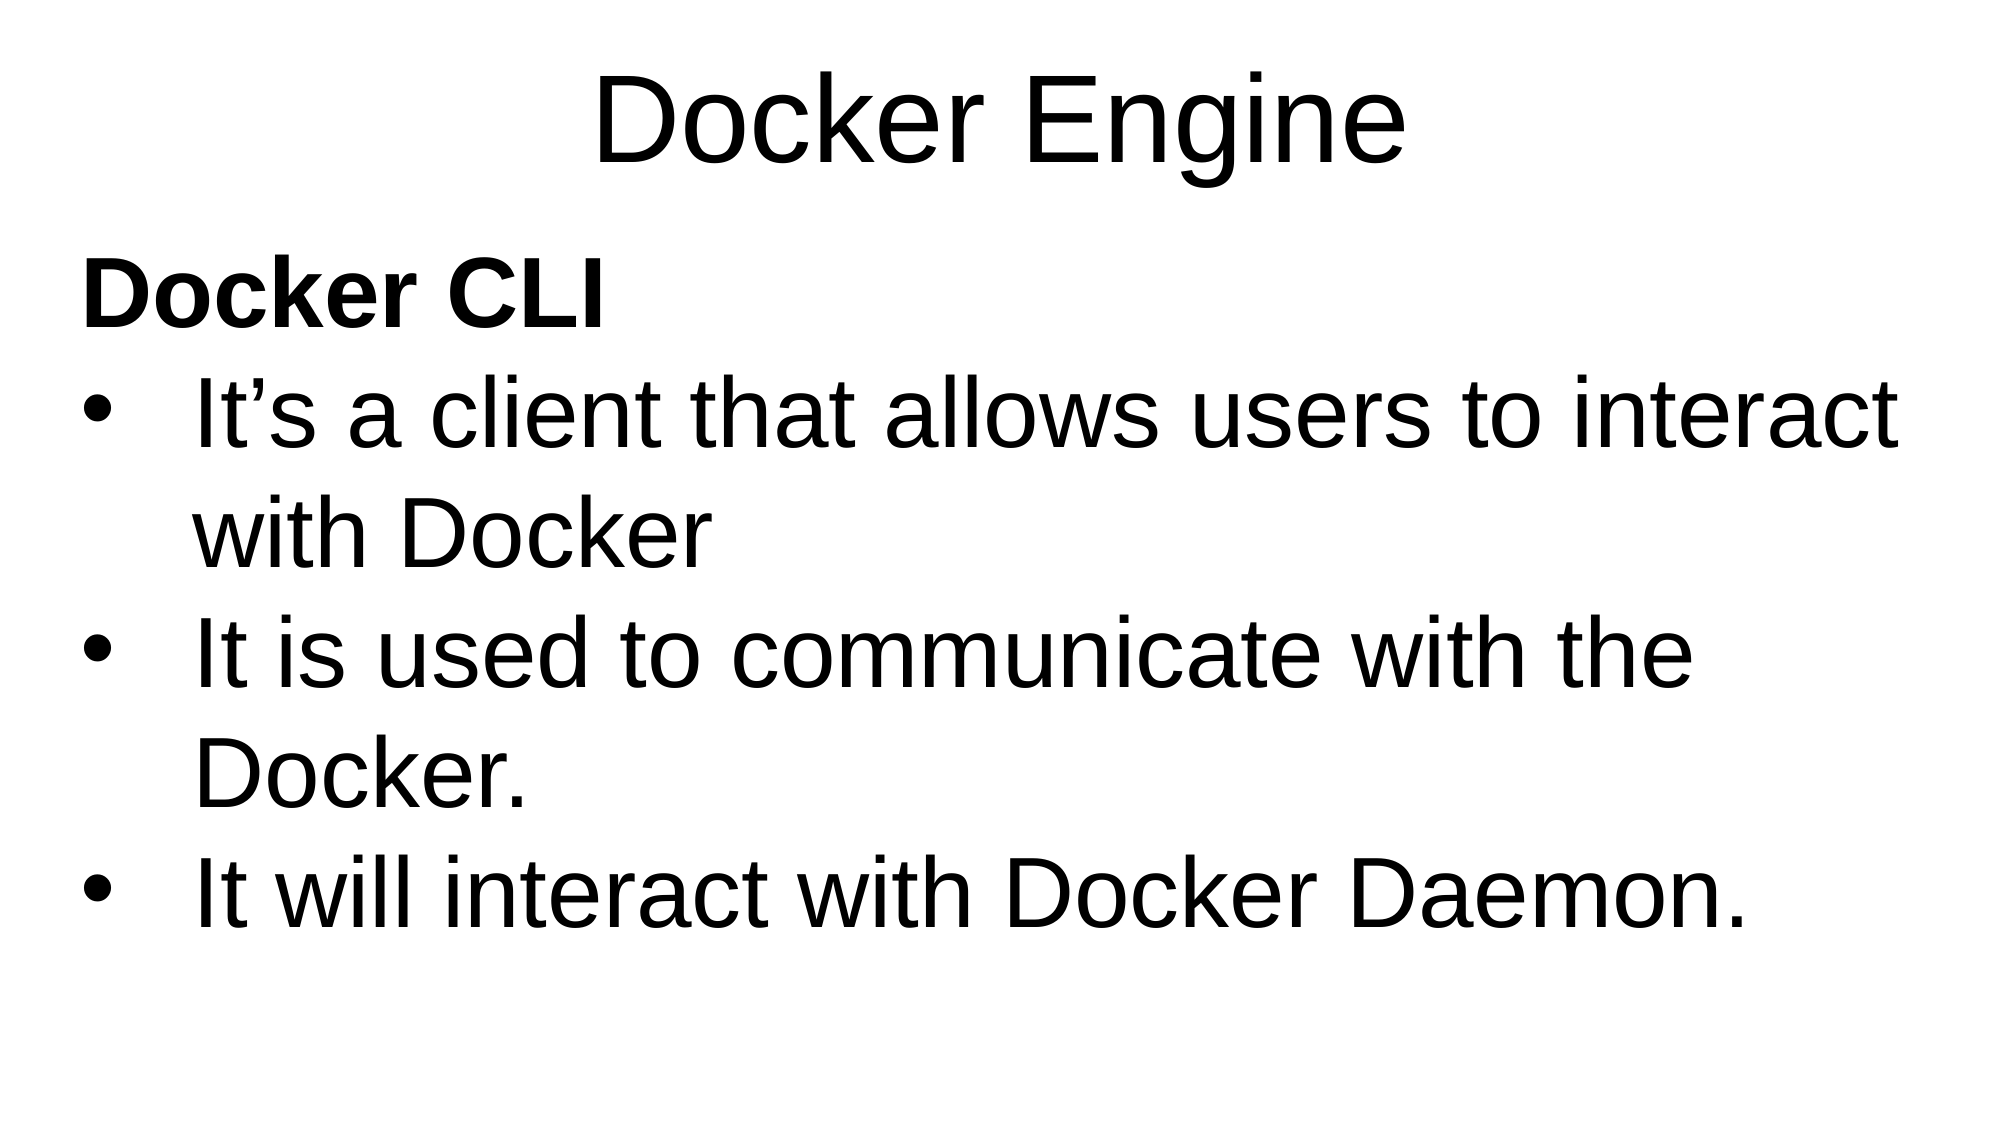

Docker Engine
Docker CLI
It’s a client that allows users to interact with Docker
It is used to communicate with the Docker.
It will interact with Docker Daemon.